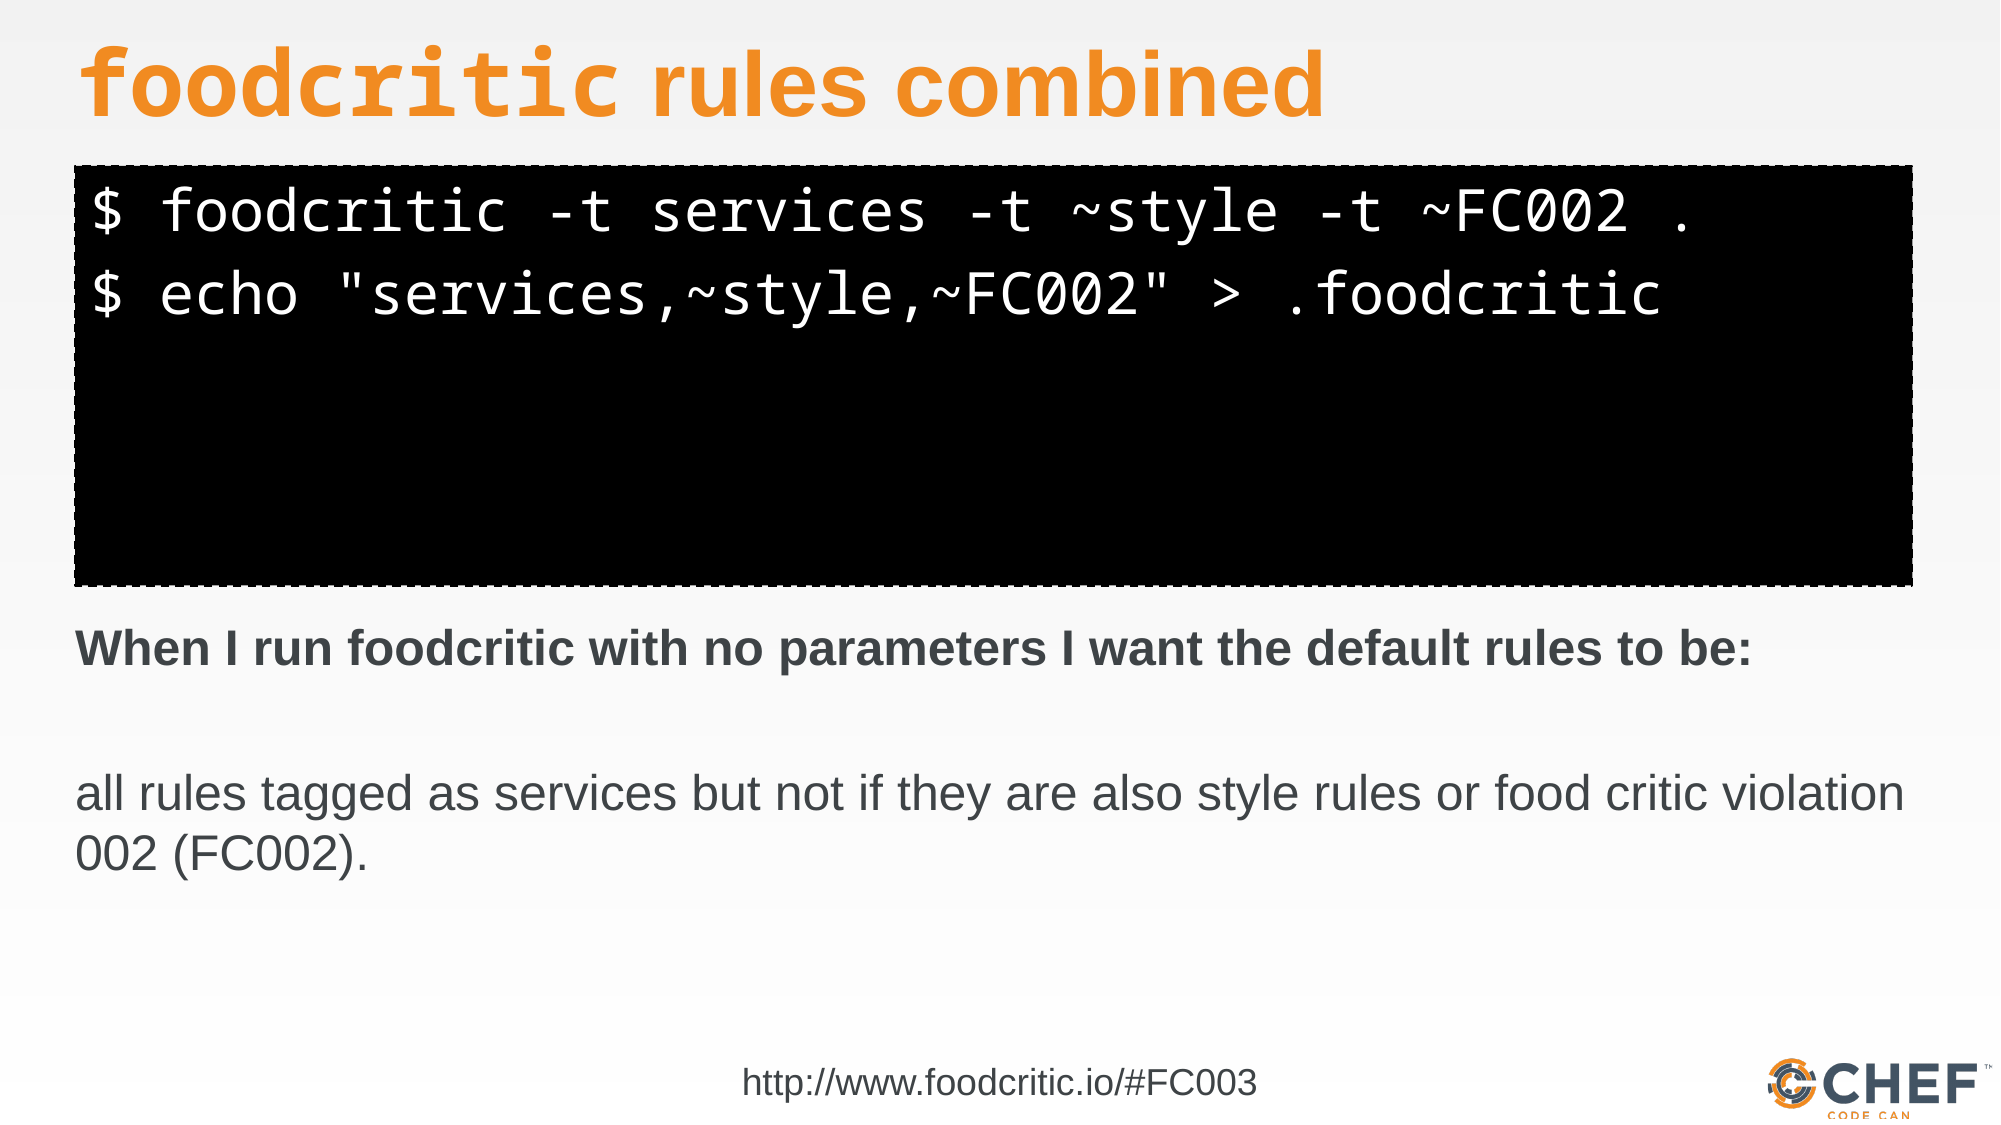

# foodcritic rules combined
$ foodcritic -t services -t ~style -t ~FC002 .
$ echo "services,~style,~FC002" > .foodcritic
When I run foodcritic with no parameters I want the default rules to be:

all rules tagged as services but not if they are also style rules or food critic violation 002 (FC002).
http://www.foodcritic.io/#FC003